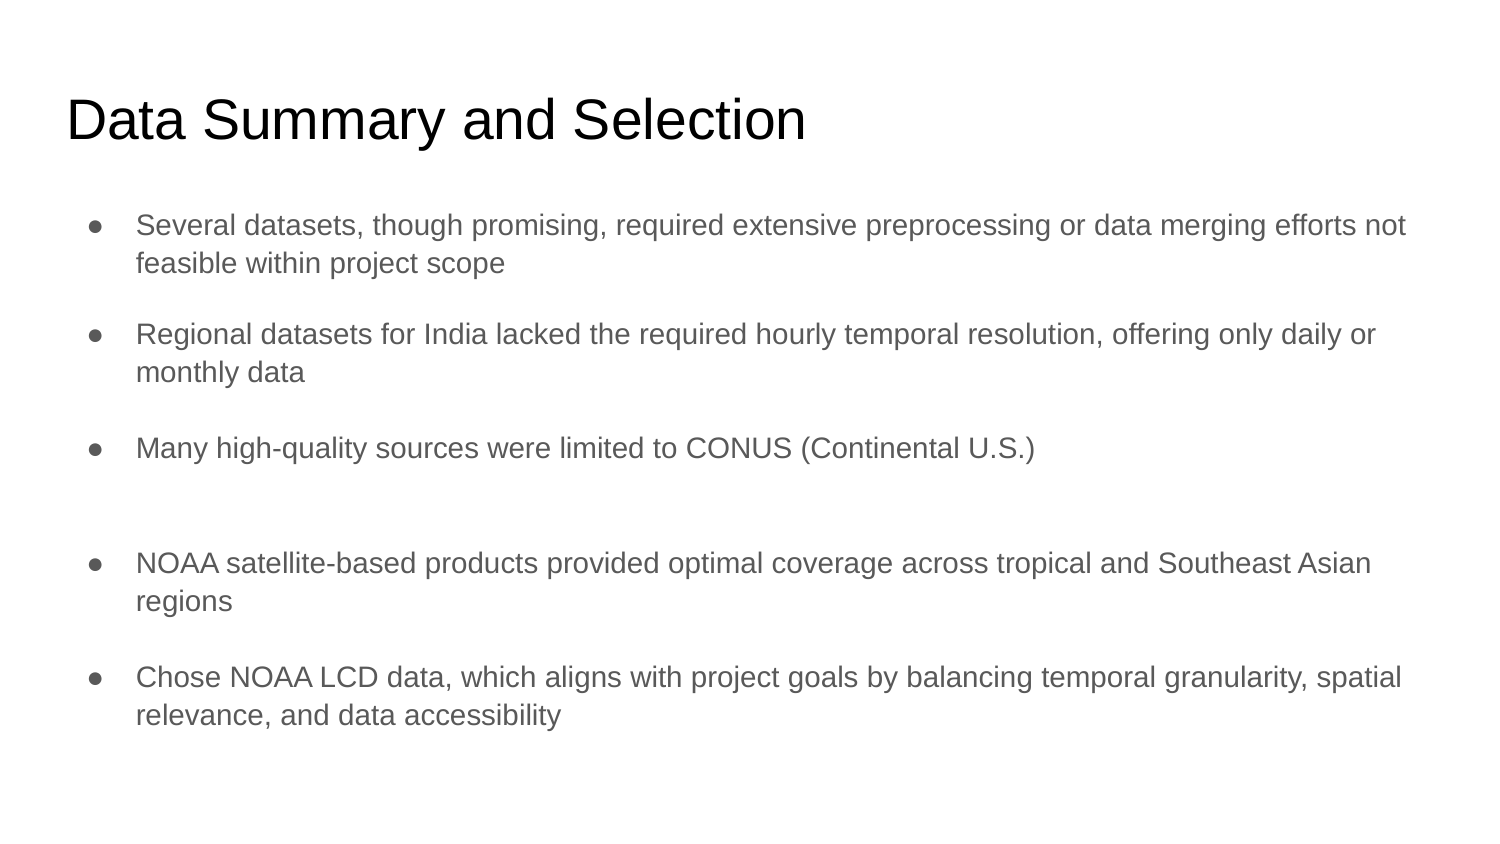

# Data Summary and Selection
Several datasets, though promising, required extensive preprocessing or data merging efforts not feasible within project scope
Regional datasets for India lacked the required hourly temporal resolution, offering only daily or monthly data
Many high-quality sources were limited to CONUS (Continental U.S.)

NOAA satellite-based products provided optimal coverage across tropical and Southeast Asian regions
Chose NOAA LCD data, which aligns with project goals by balancing temporal granularity, spatial relevance, and data accessibility